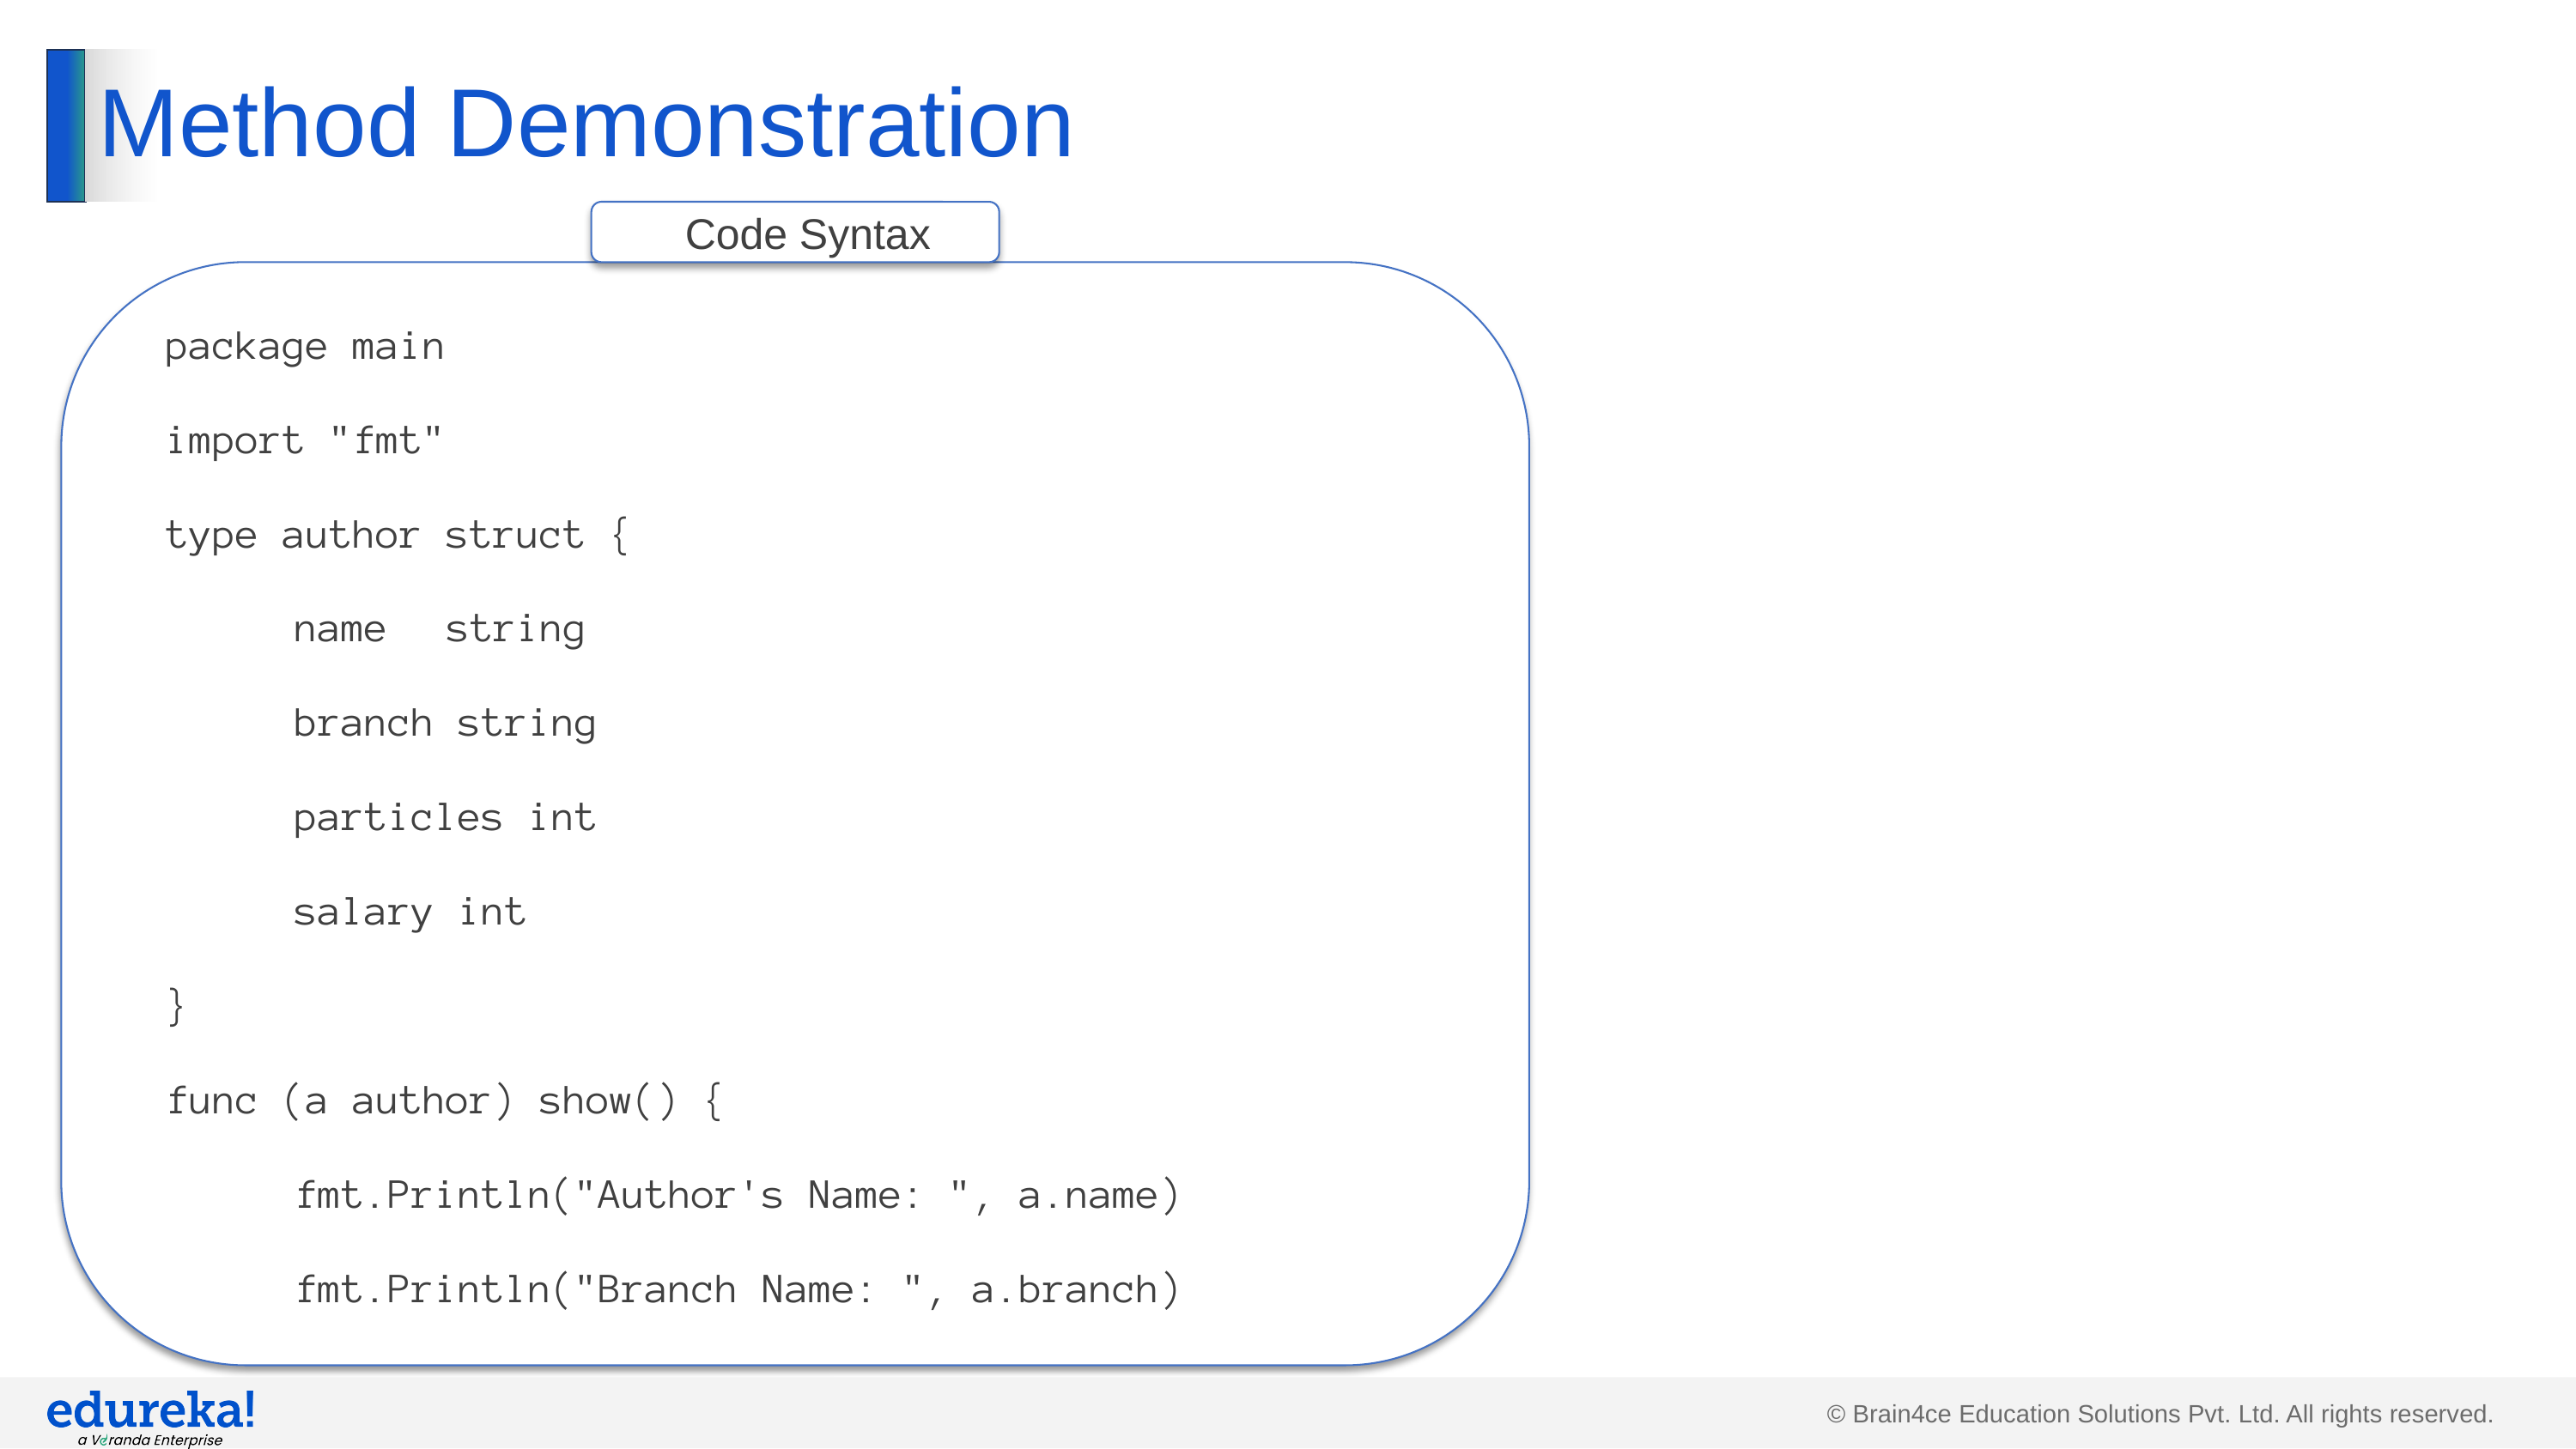

# Method Demonstration
Code Syntax

package main
import "fmt"
type author struct {
	name	 string
	branch string
	particles int
	salary int
}
func (a author) show() {
	fmt.Println("Author's Name: ", a.name)
	fmt.Println("Branch Name: ", a.branch)